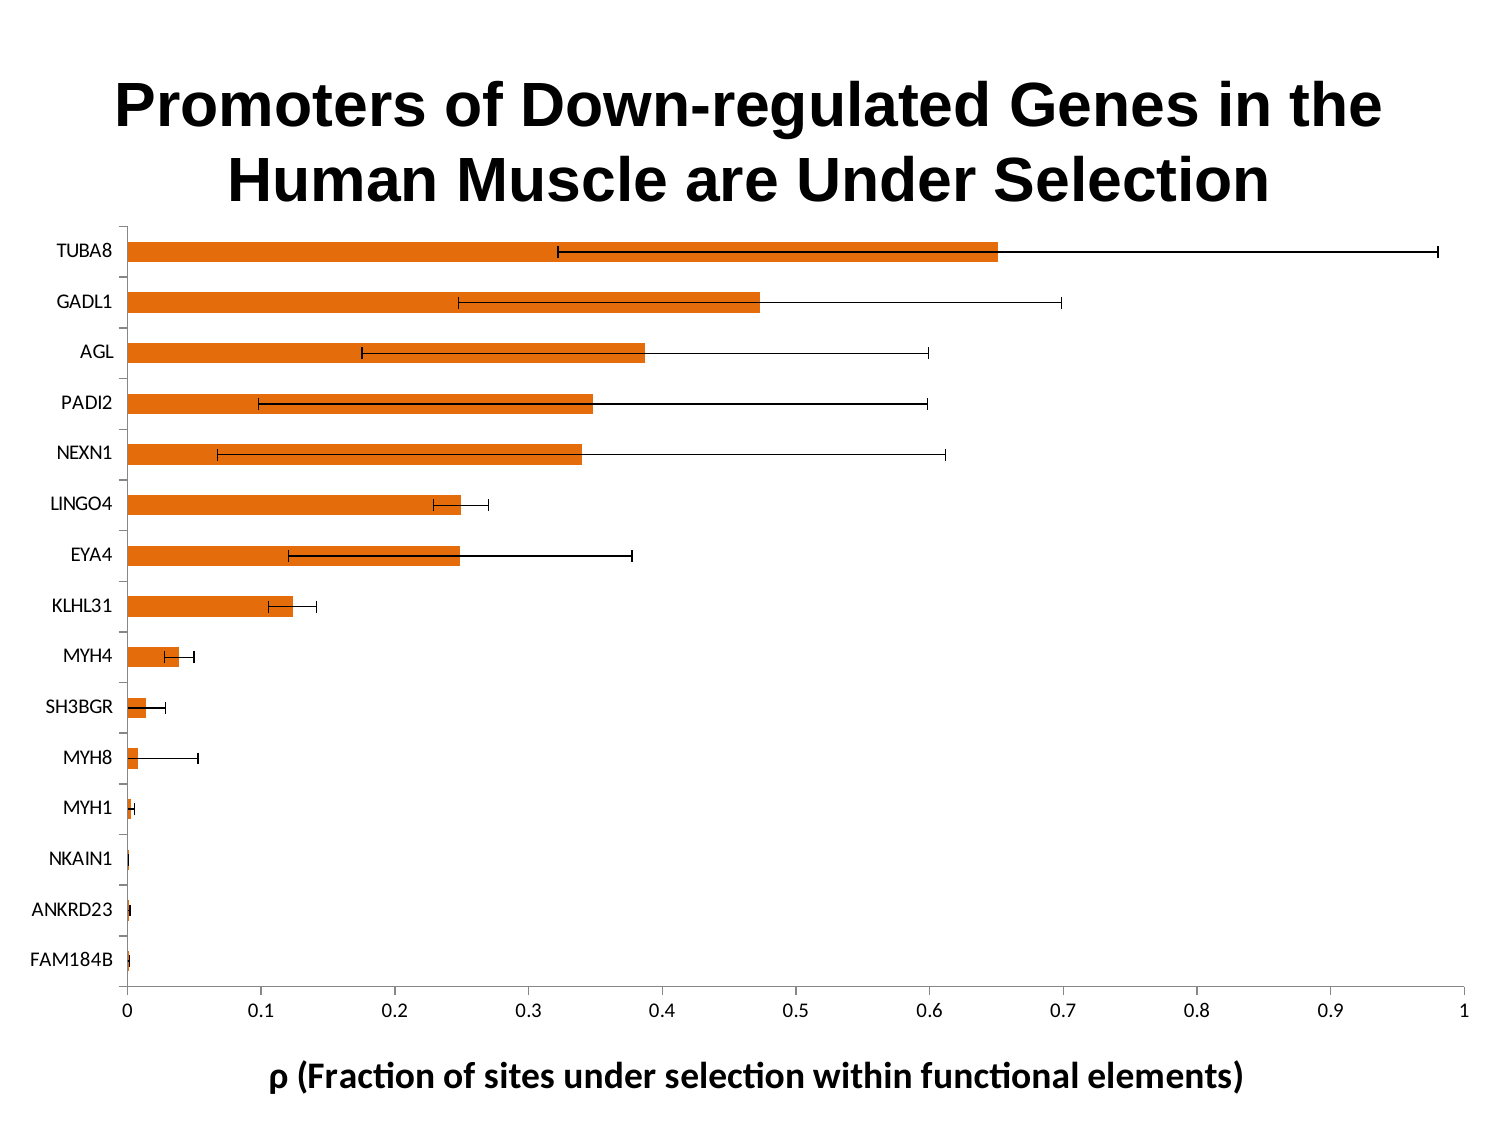

# Promoters of Down-regulated Genes in the Human Muscle are Under Selection

### Chart

| Category |  |
|---|---|
| FAM184B | 0.000238 |
| ANKRD23 | 0.000587 |
| NKAIN1 | 0.000682 |
| MYH1 | 0.002413 |
| MYH8 | 0.007491 |
| SH3BGR | 0.013957 |
| MYH4 | 0.038692 |
| KLHL31 | 0.123507 |
| EYA4 | 0.248894 |
| LINGO4 | 0.249351 |
| NEXN1 | 0.339572 |
| PADI2 | 0.348199 |
| AGL | 0.387127 |
| GADL1 | 0.473089 |
| TUBA8 | 0.651112 |